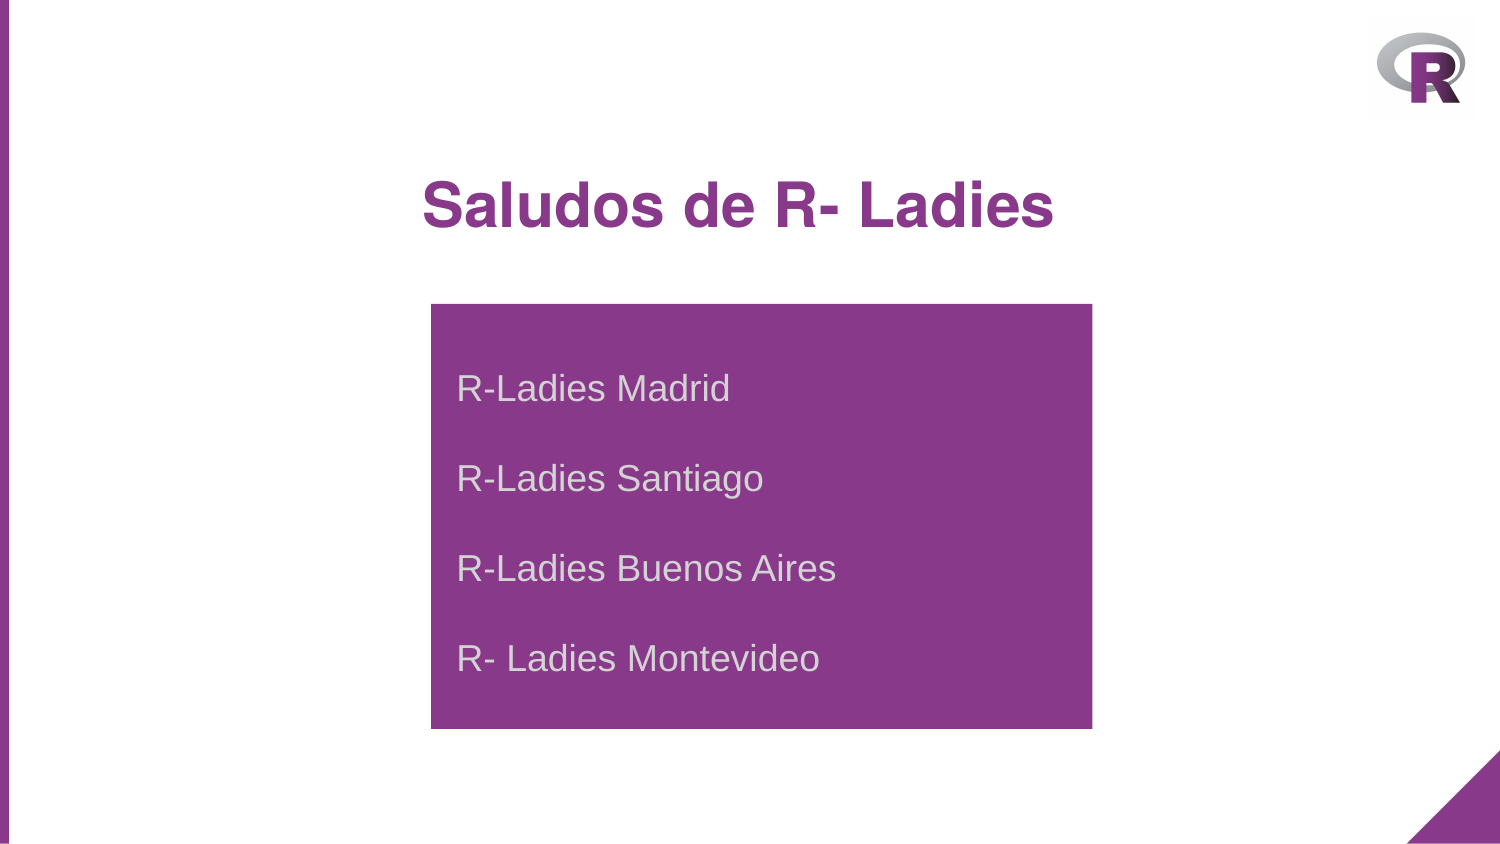

# Saludos de R- Ladies

 R-Ladies Madrid

 R-Ladies Santiago

 R-Ladies Buenos Aires

 R- Ladies Montevideo